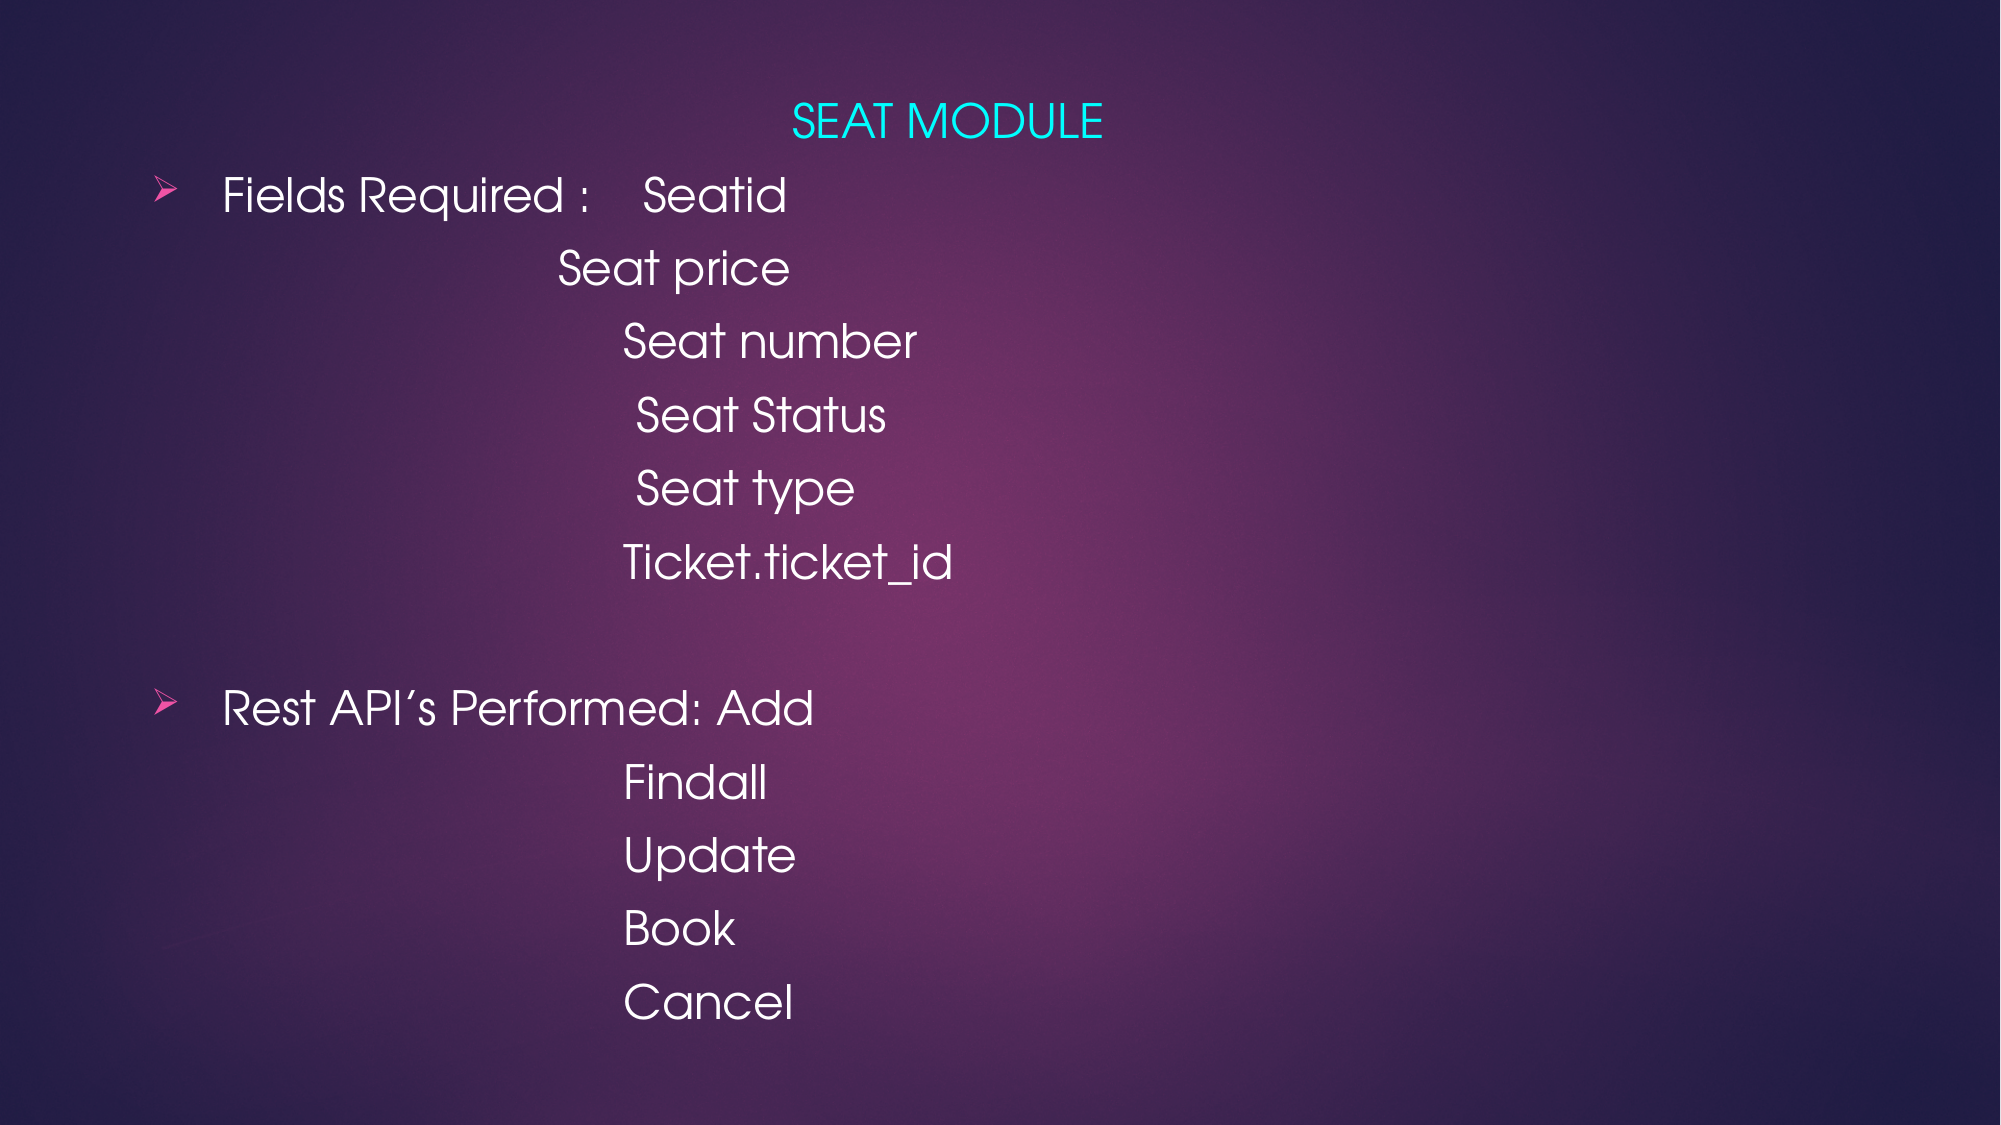

SEAT MODULE
Fields Required :    Seatid
			                      Seat price
		                           Seat number
		                           	Seat Status
		                      	Seat type
		                           Ticket.ticket_id

Rest API’s Performed: Add
			                           Findall
			                           Update
			                           Book
			                           Cancel